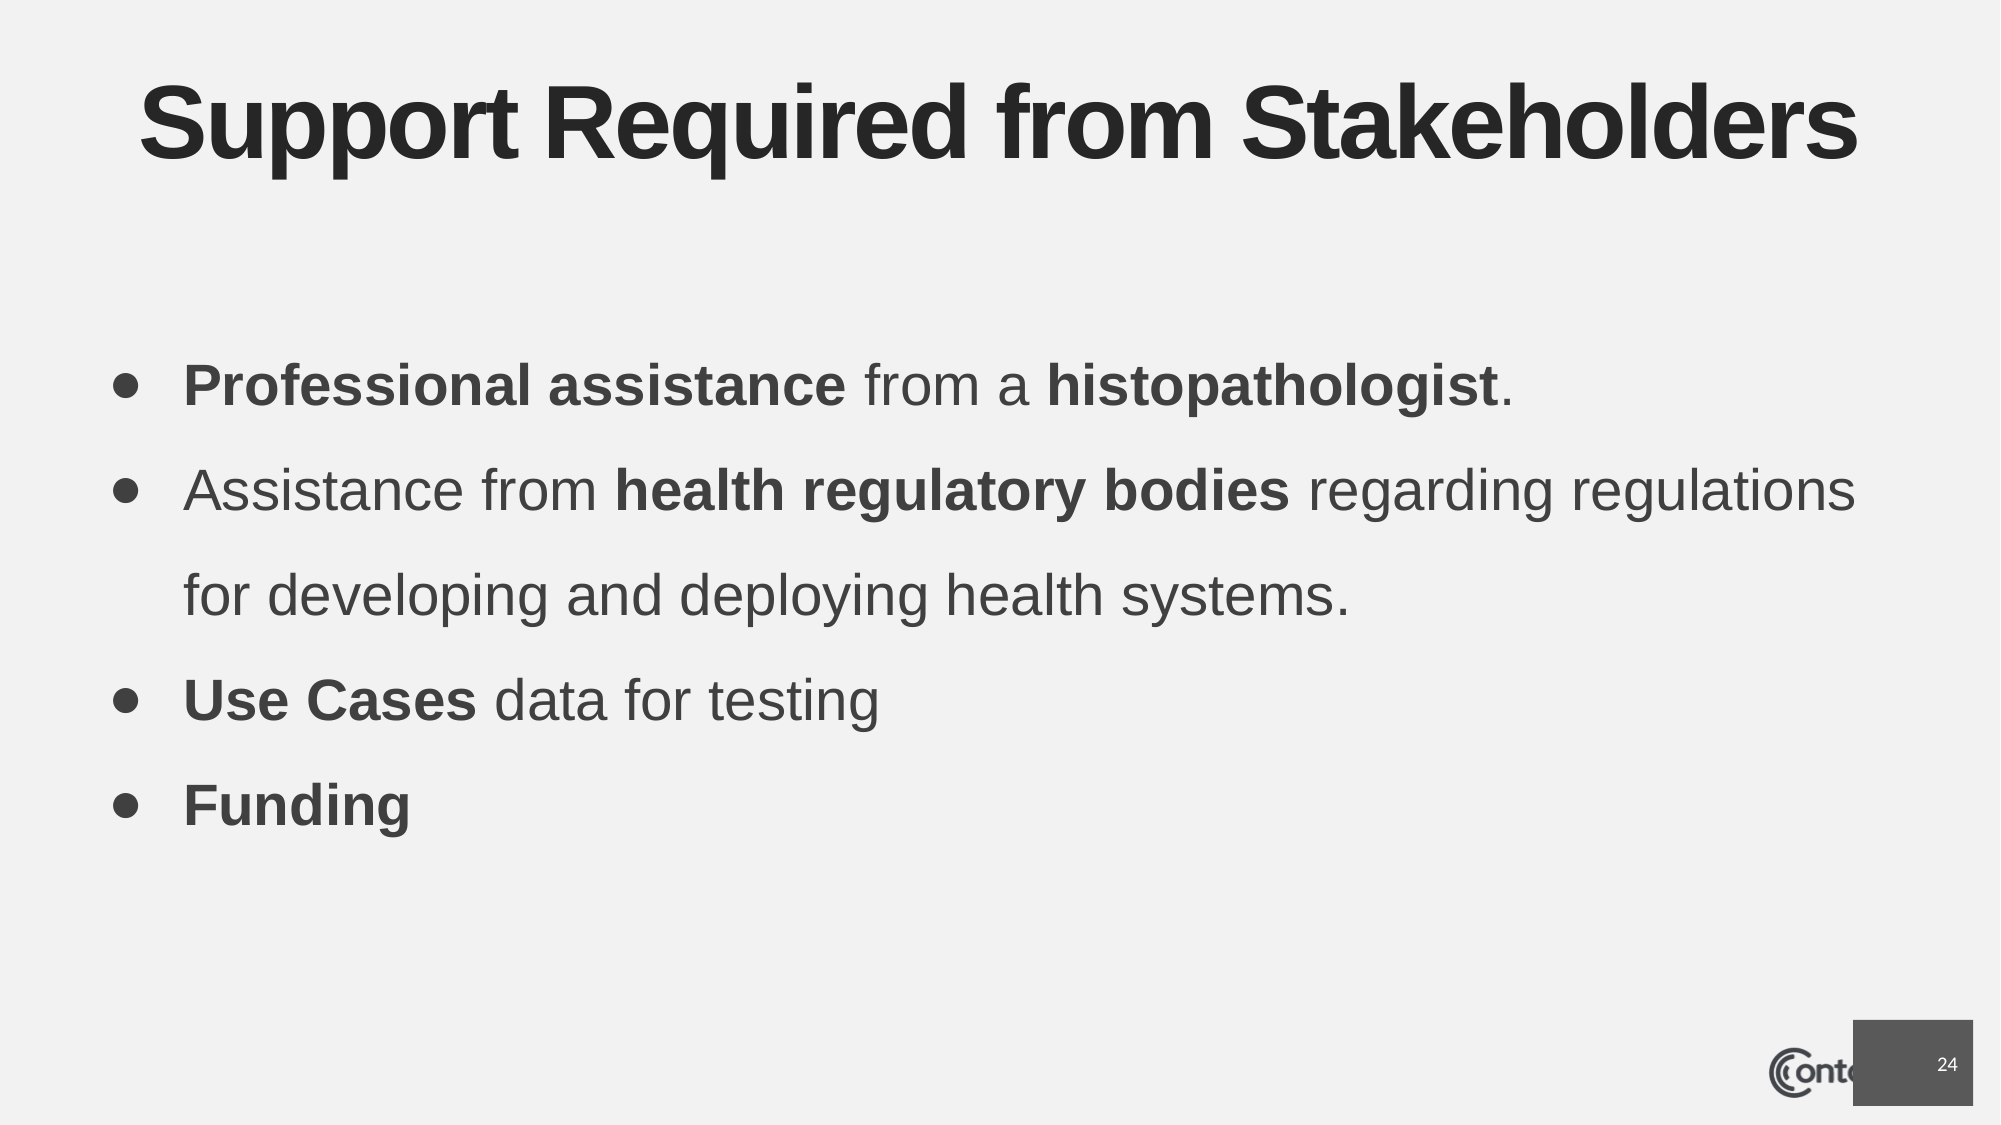

# Support Required from Stakeholders
Professional assistance from a histopathologist.
Assistance from health regulatory bodies regarding regulations for developing and deploying health systems.
Use Cases data for testing
Funding
24